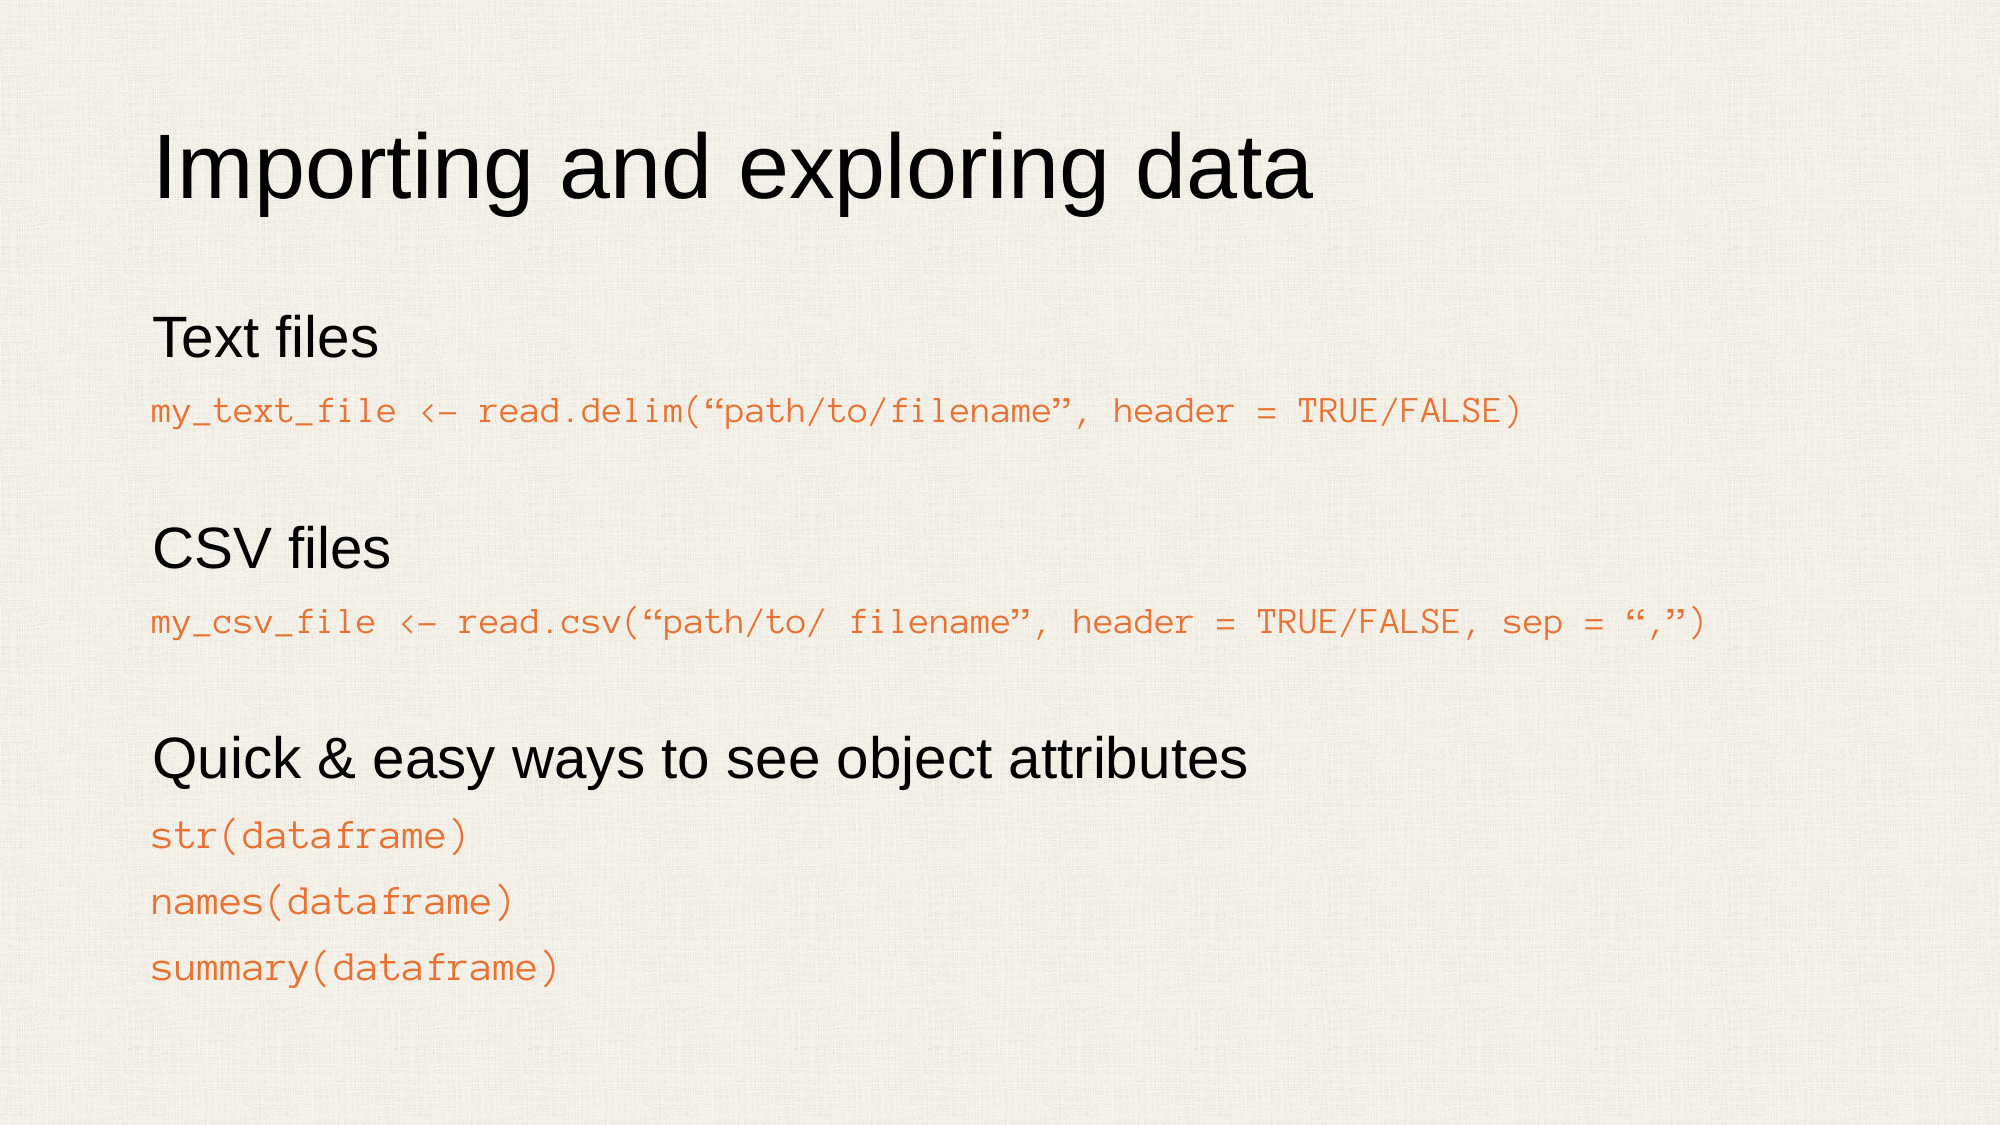

# Importing and exploring data
Text files
my_text_file <- read.delim(“path/to/filename”, header = TRUE/FALSE)

CSV files
my_csv_file <- read.csv(“path/to/ filename”, header = TRUE/FALSE, sep = “,”)

Quick & easy ways to see object attributes
str(dataframe)
names(dataframe)
summary(dataframe)